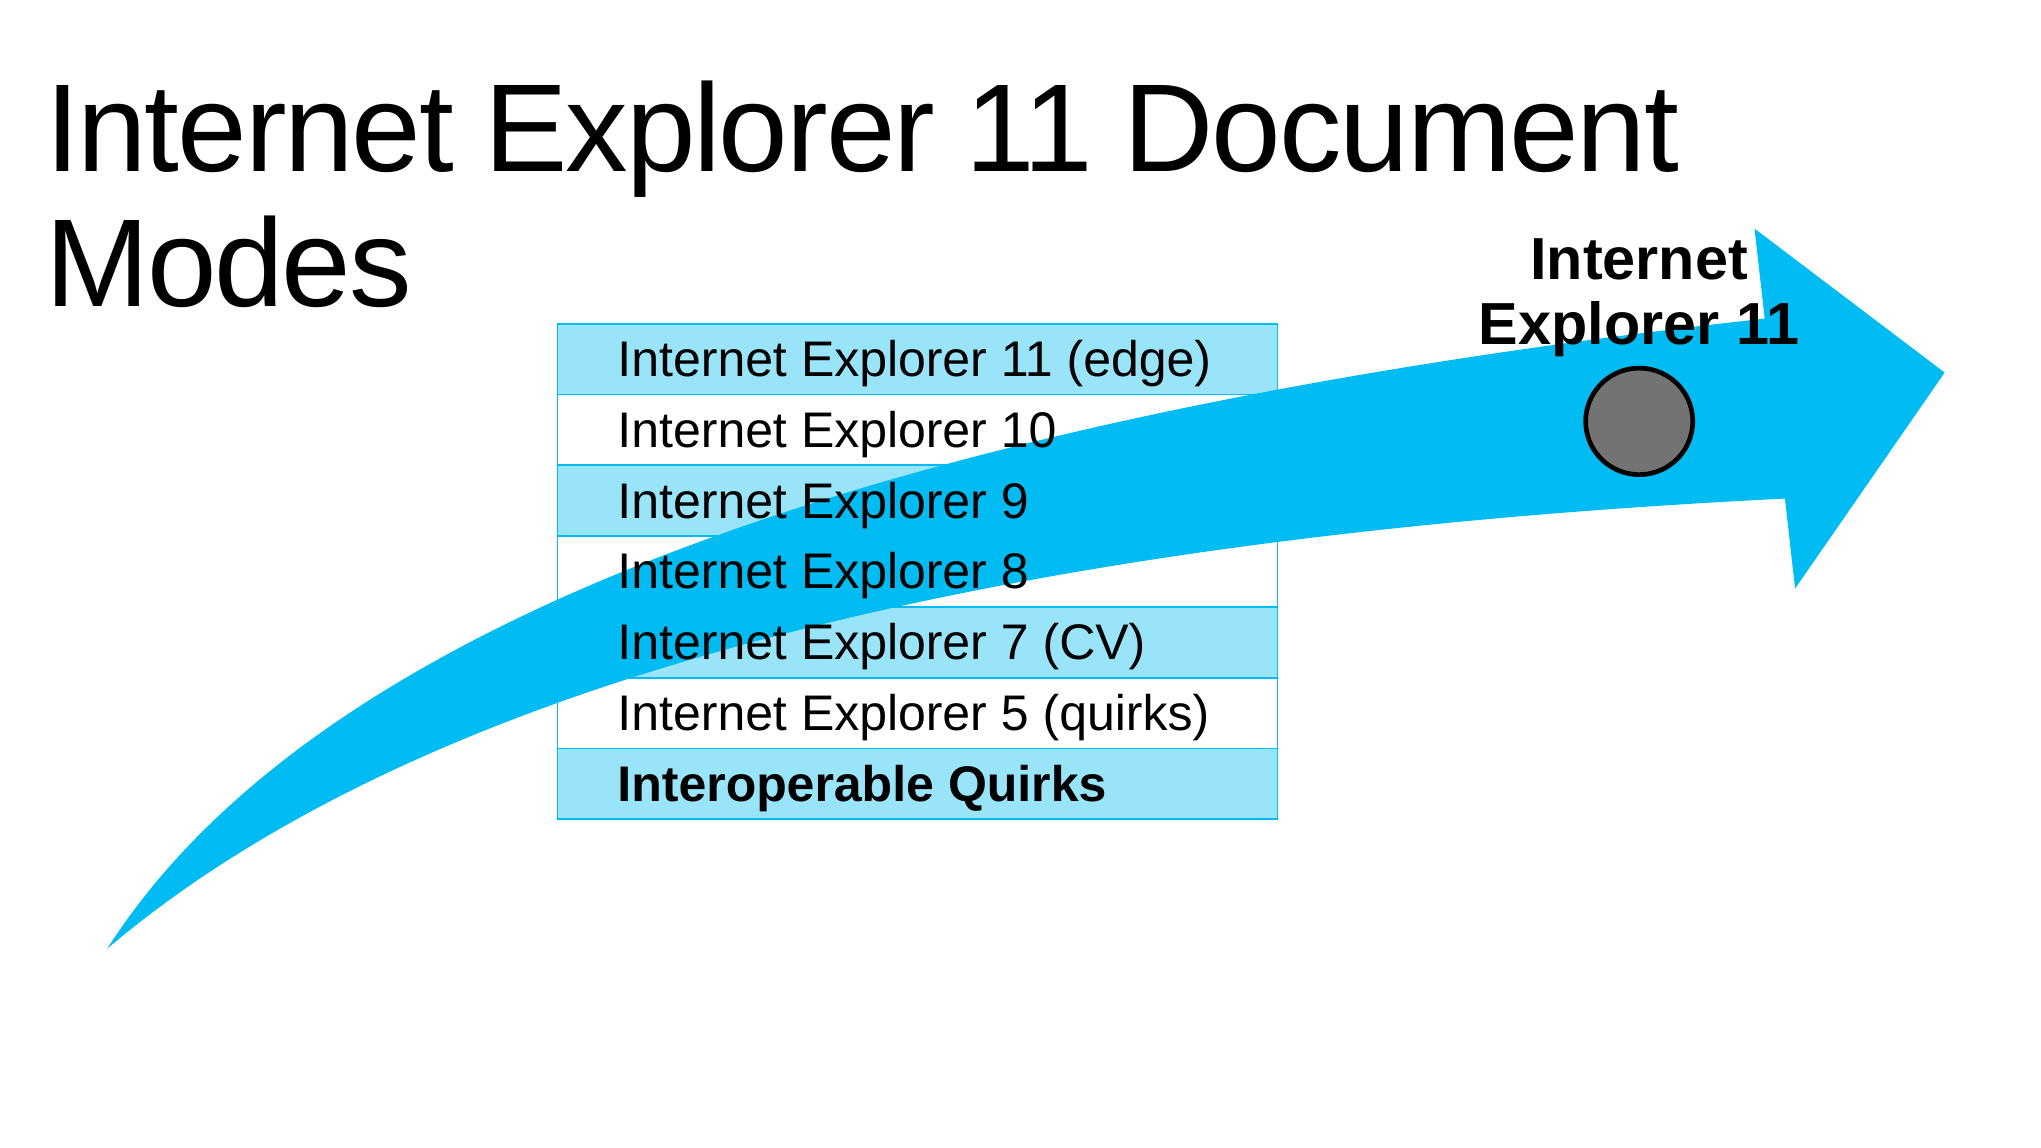

# Internet Explorer 11 Document Modes

Internet Explorer 11
| Internet Explorer 11 (edge) |
| --- |
| Internet Explorer 10 |
| Internet Explorer 9 |
| Internet Explorer 8 |
| Internet Explorer 7 (CV) |
| Internet Explorer 5 (quirks) |
| Interoperable Quirks |